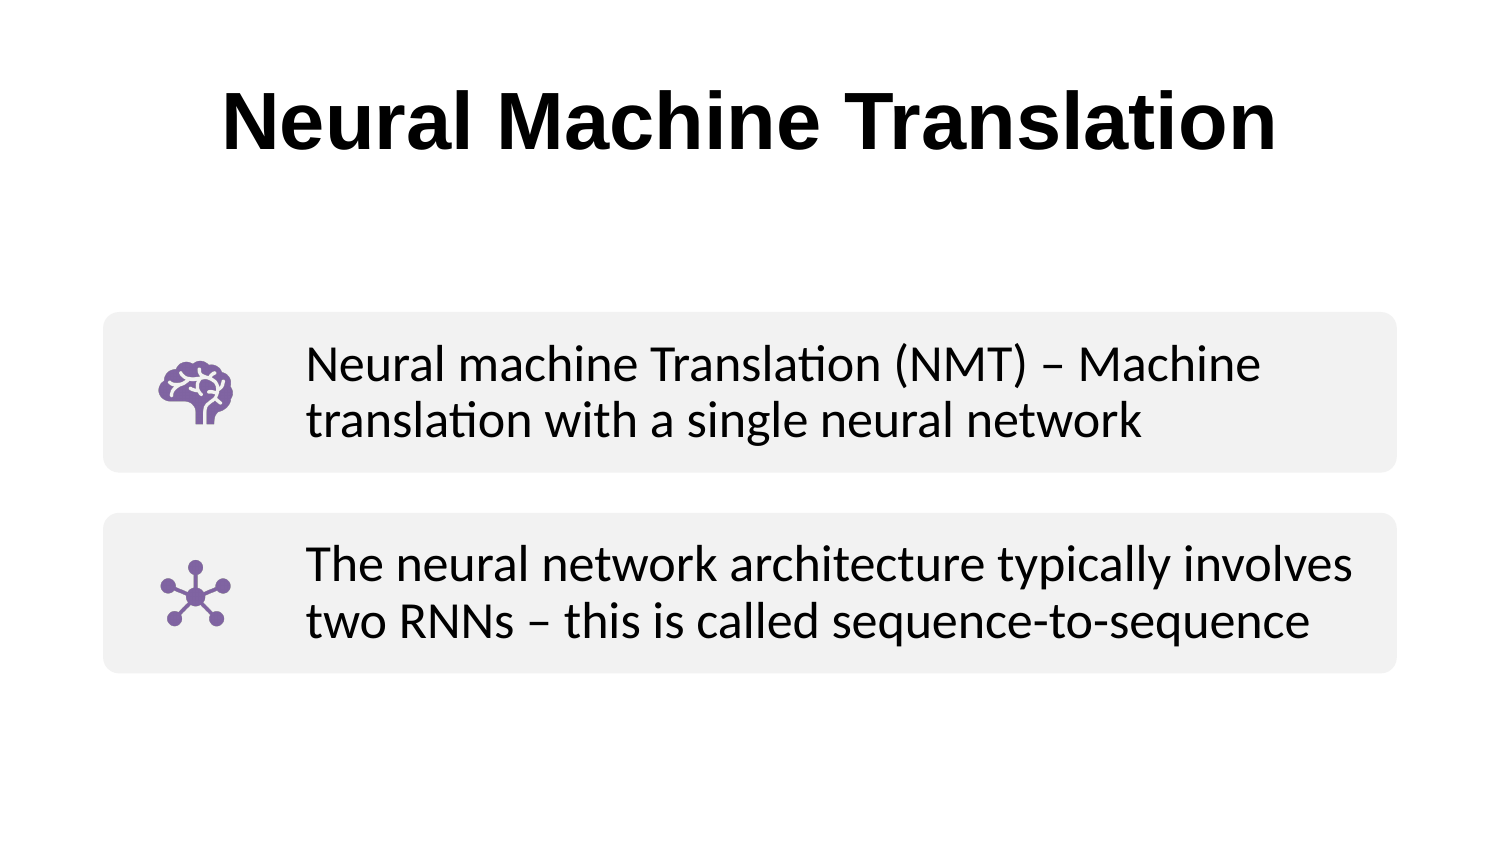

# Neural Machine Translation
Neural machine Translation (NMT) – Machine translation with a single neural network
The neural network architecture typically involves two RNNs – this is called sequence-to-sequence